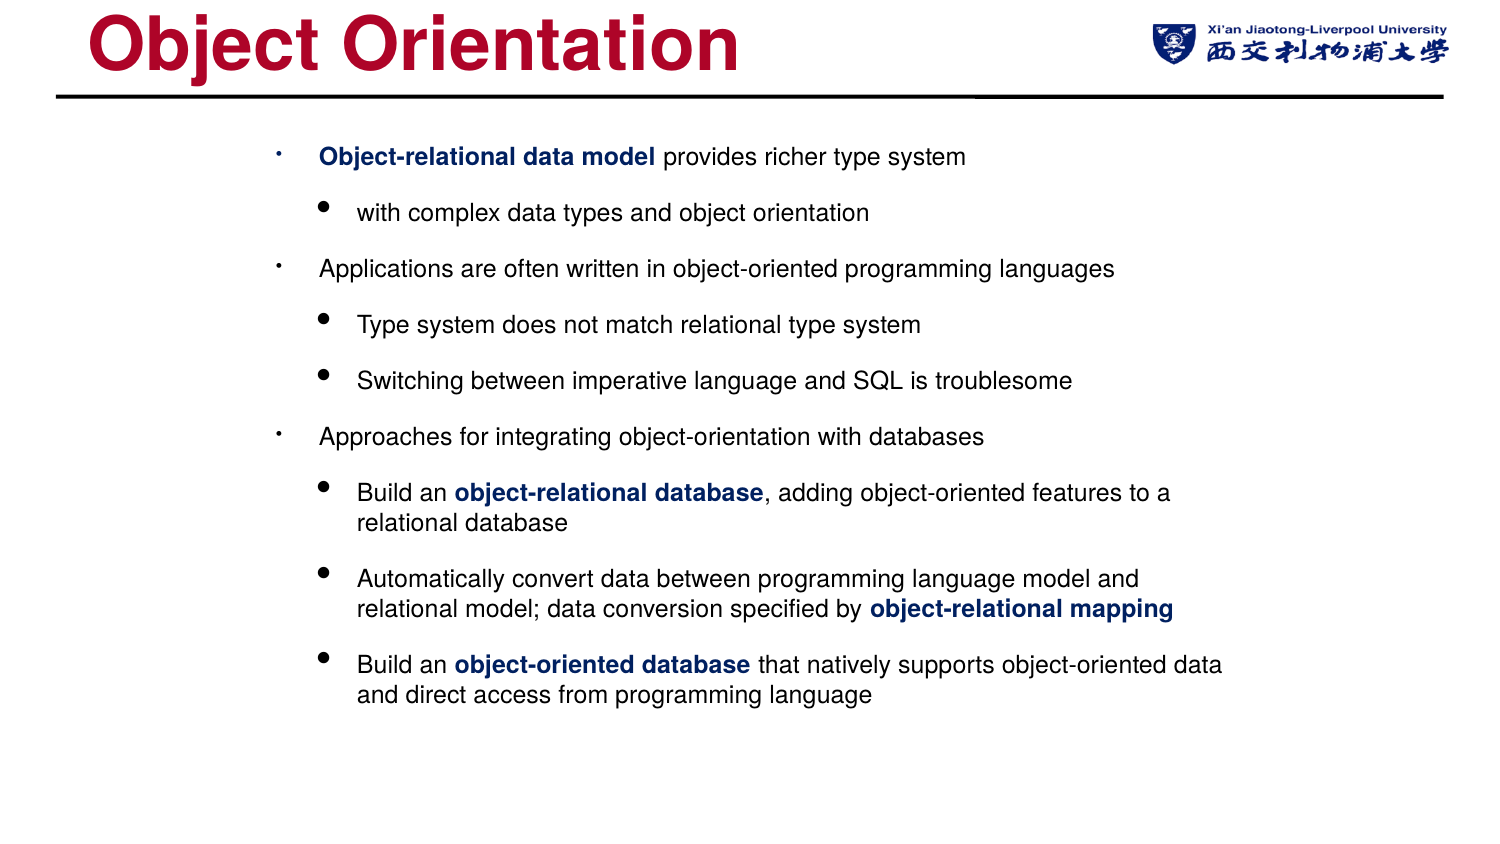

# Object Orientation
Object-relational data model provides richer type system
with complex data types and object orientation
Applications are often written in object-oriented programming languages
Type system does not match relational type system
Switching between imperative language and SQL is troublesome
Approaches for integrating object-orientation with databases
Build an object-relational database, adding object-oriented features to a relational database
Automatically convert data between programming language model and relational model; data conversion specified by object-relational mapping
Build an object-oriented database that natively supports object-oriented data and direct access from programming language